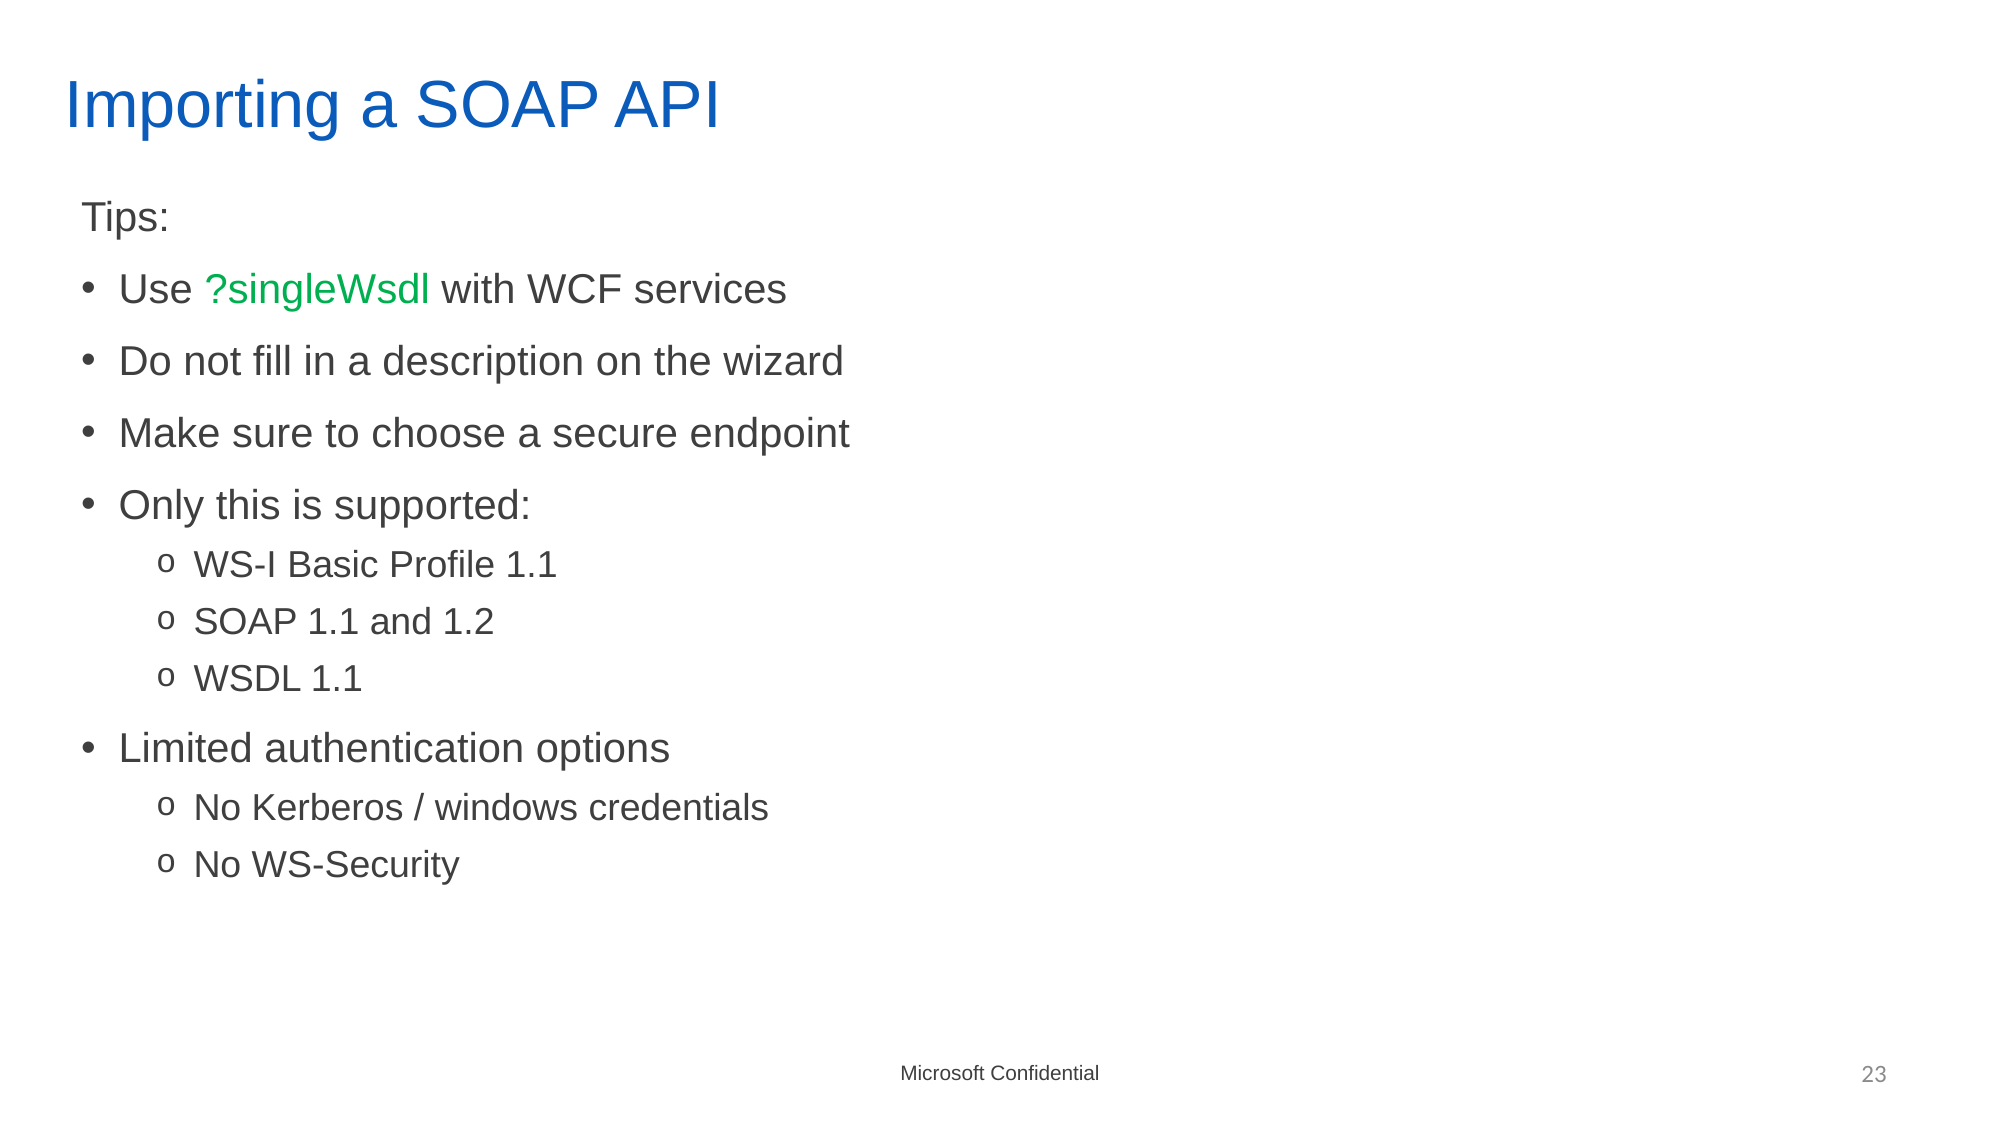

# Importing a SOAP API
Tips:
Use ?singleWsdl with WCF services
Do not fill in a description on the wizard
Make sure to choose a secure endpoint
Only this is supported:
WS-I Basic Profile 1.1
SOAP 1.1 and 1.2
WSDL 1.1
Limited authentication options
No Kerberos / windows credentials
No WS-Security
23